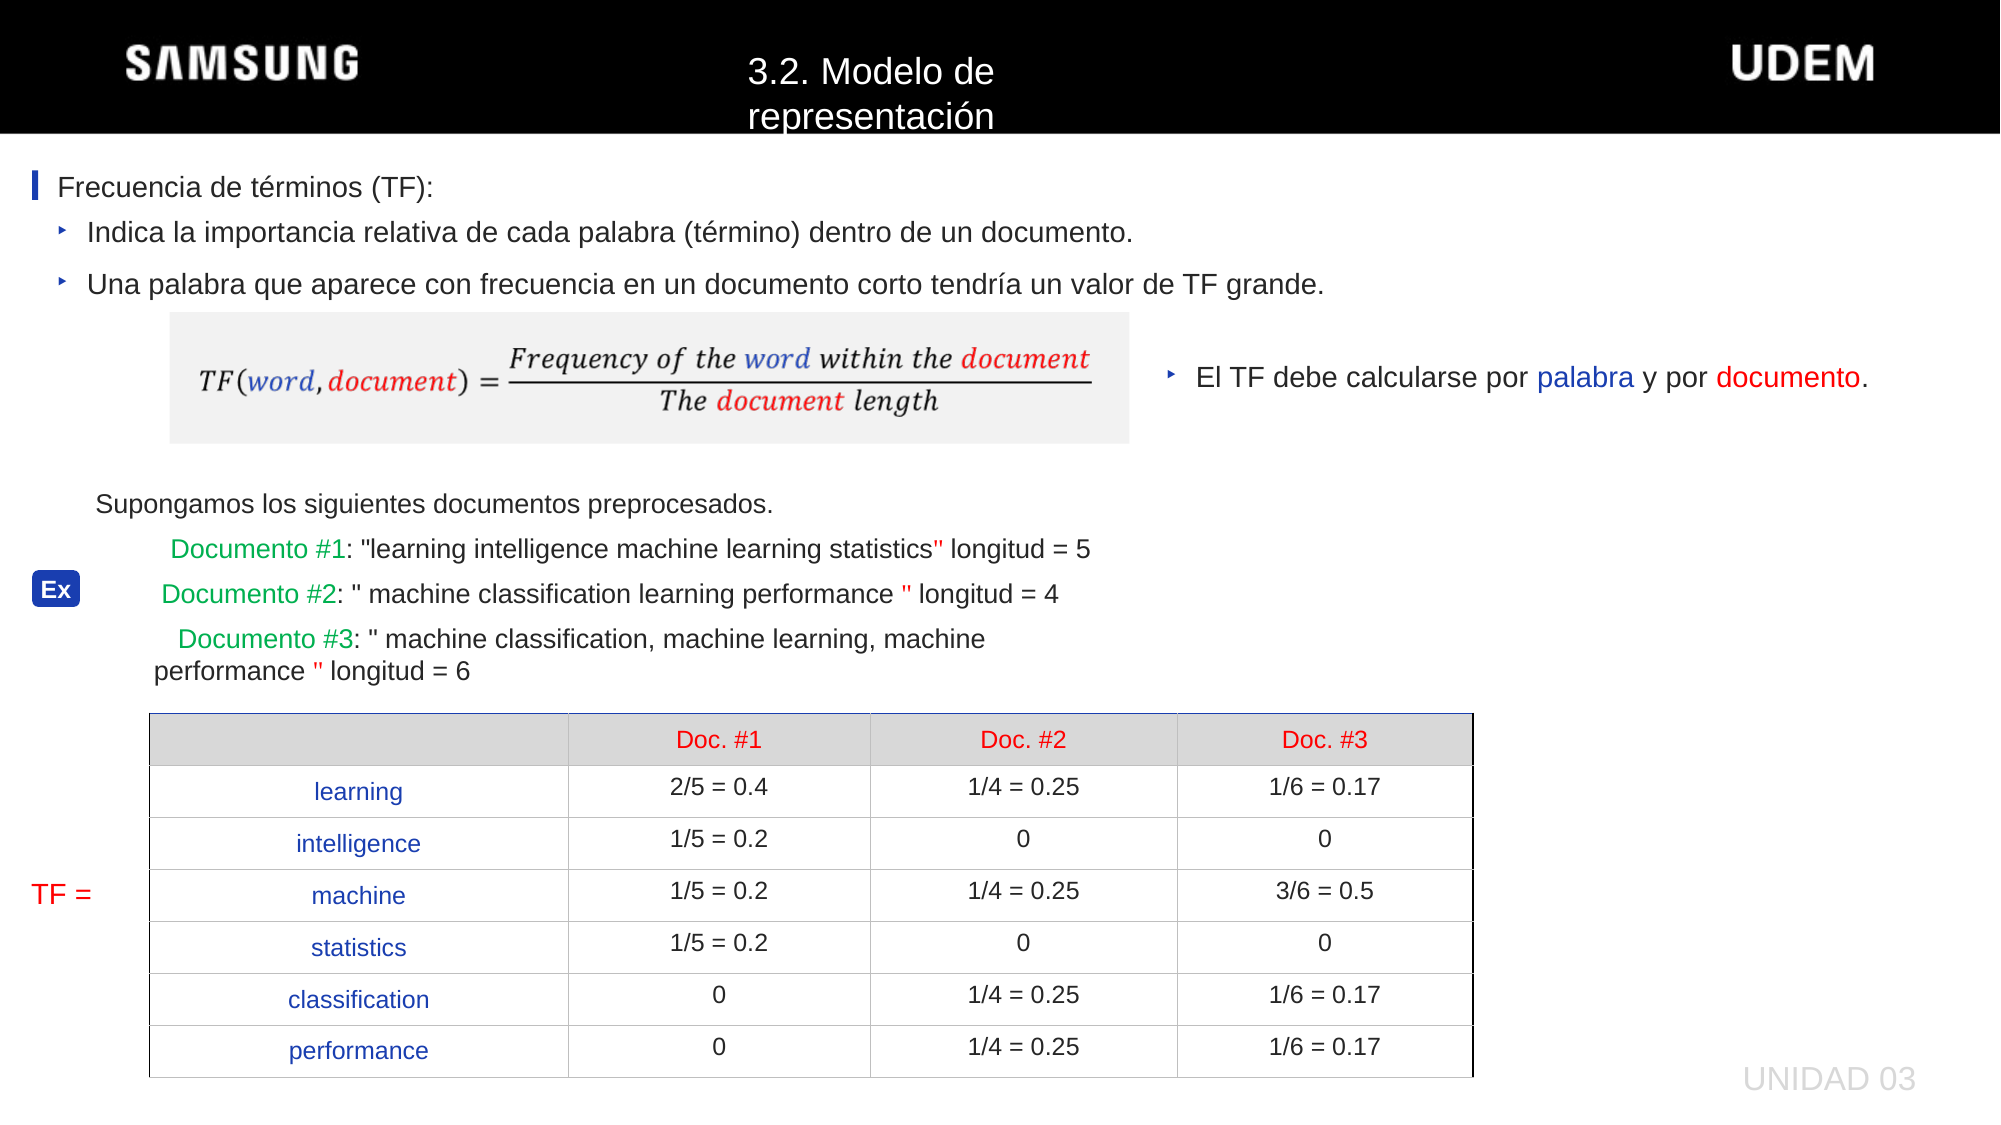

3.2. Modelo de representación

Frecuencia de términos (TF):

Indica la importancia relativa de cada palabra (término) dentro de un documento.
Una palabra que aparece con frecuencia en un documento corto tendría un valor de TF grande.

El TF debe calcularse por palabra y por documento.
Supongamos los siguientes documentos preprocesados.
          Documento #1: "learning intelligence machine learning statistics" longitud = 5
	 Documento #2: " machine classification learning performance " longitud = 4
           Documento #3: " machine classification, machine learning, machine performance " longitud = 6
Ex
|  | Doc. #1 | Doc. #2 | Doc. #3 |
| --- | --- | --- | --- |
| learning | 2/5 = 0.4 | 1/4 = 0.25 | 1/6 = 0.17 |
| intelligence | 1/5 = 0.2 | 0 | 0 |
| machine | 1/5 = 0.2 | 1/4 = 0.25 | 3/6 = 0.5 |
| statistics | 1/5 = 0.2 | 0 | 0 |
| classification | 0 | 1/4 = 0.25 | 1/6 = 0.17 |
| performance | 0 | 1/4 = 0.25 | 1/6 = 0.17 |
TF =
UNIDAD 03